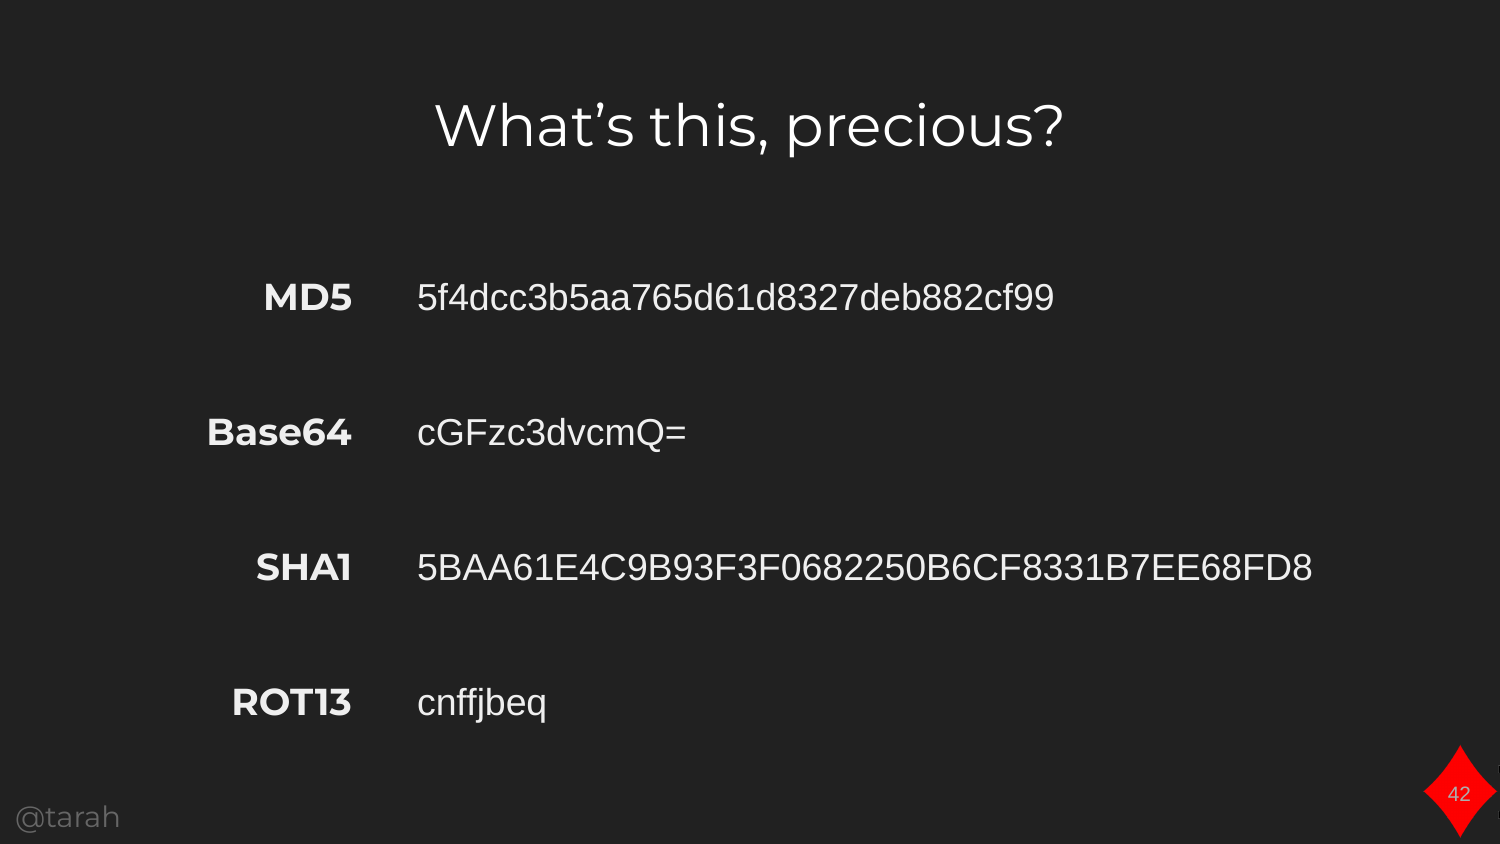

# What’s this, precious?
MD5

Base64

SHA1

ROT13
5f4dcc3b5aa765d61d8327deb882cf99

cGFzc3dvcmQ=

5BAA61E4C9B93F3F0682250B6CF8331B7EE68FD8

cnffjbeq

42